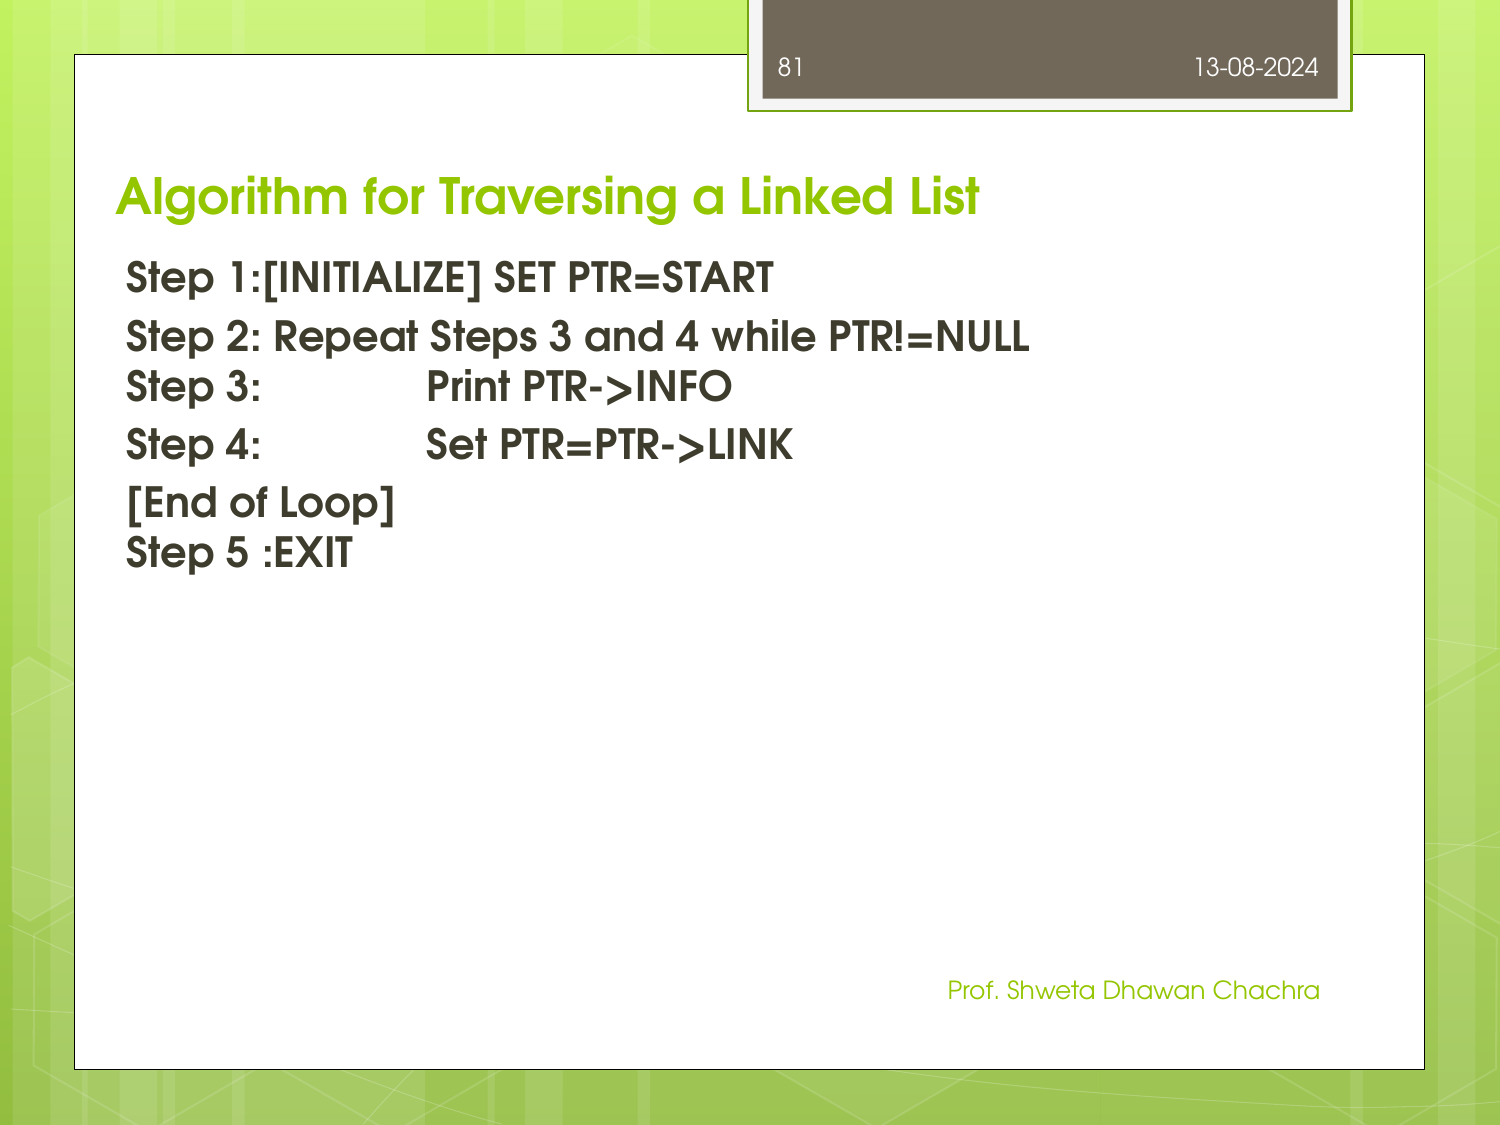

81
13-08-2024
# Algorithm for Traversing a Linked List
Step 1:[INITIALIZE] SET PTR=START
Step 2: Repeat Steps 3 and 4 while PTR!=NULL
Step 3:		Print PTR->INFO
Step 4:		Set PTR=PTR->LINK
[End of Loop]
Step 5 :EXIT
Prof. Shweta Dhawan Chachra